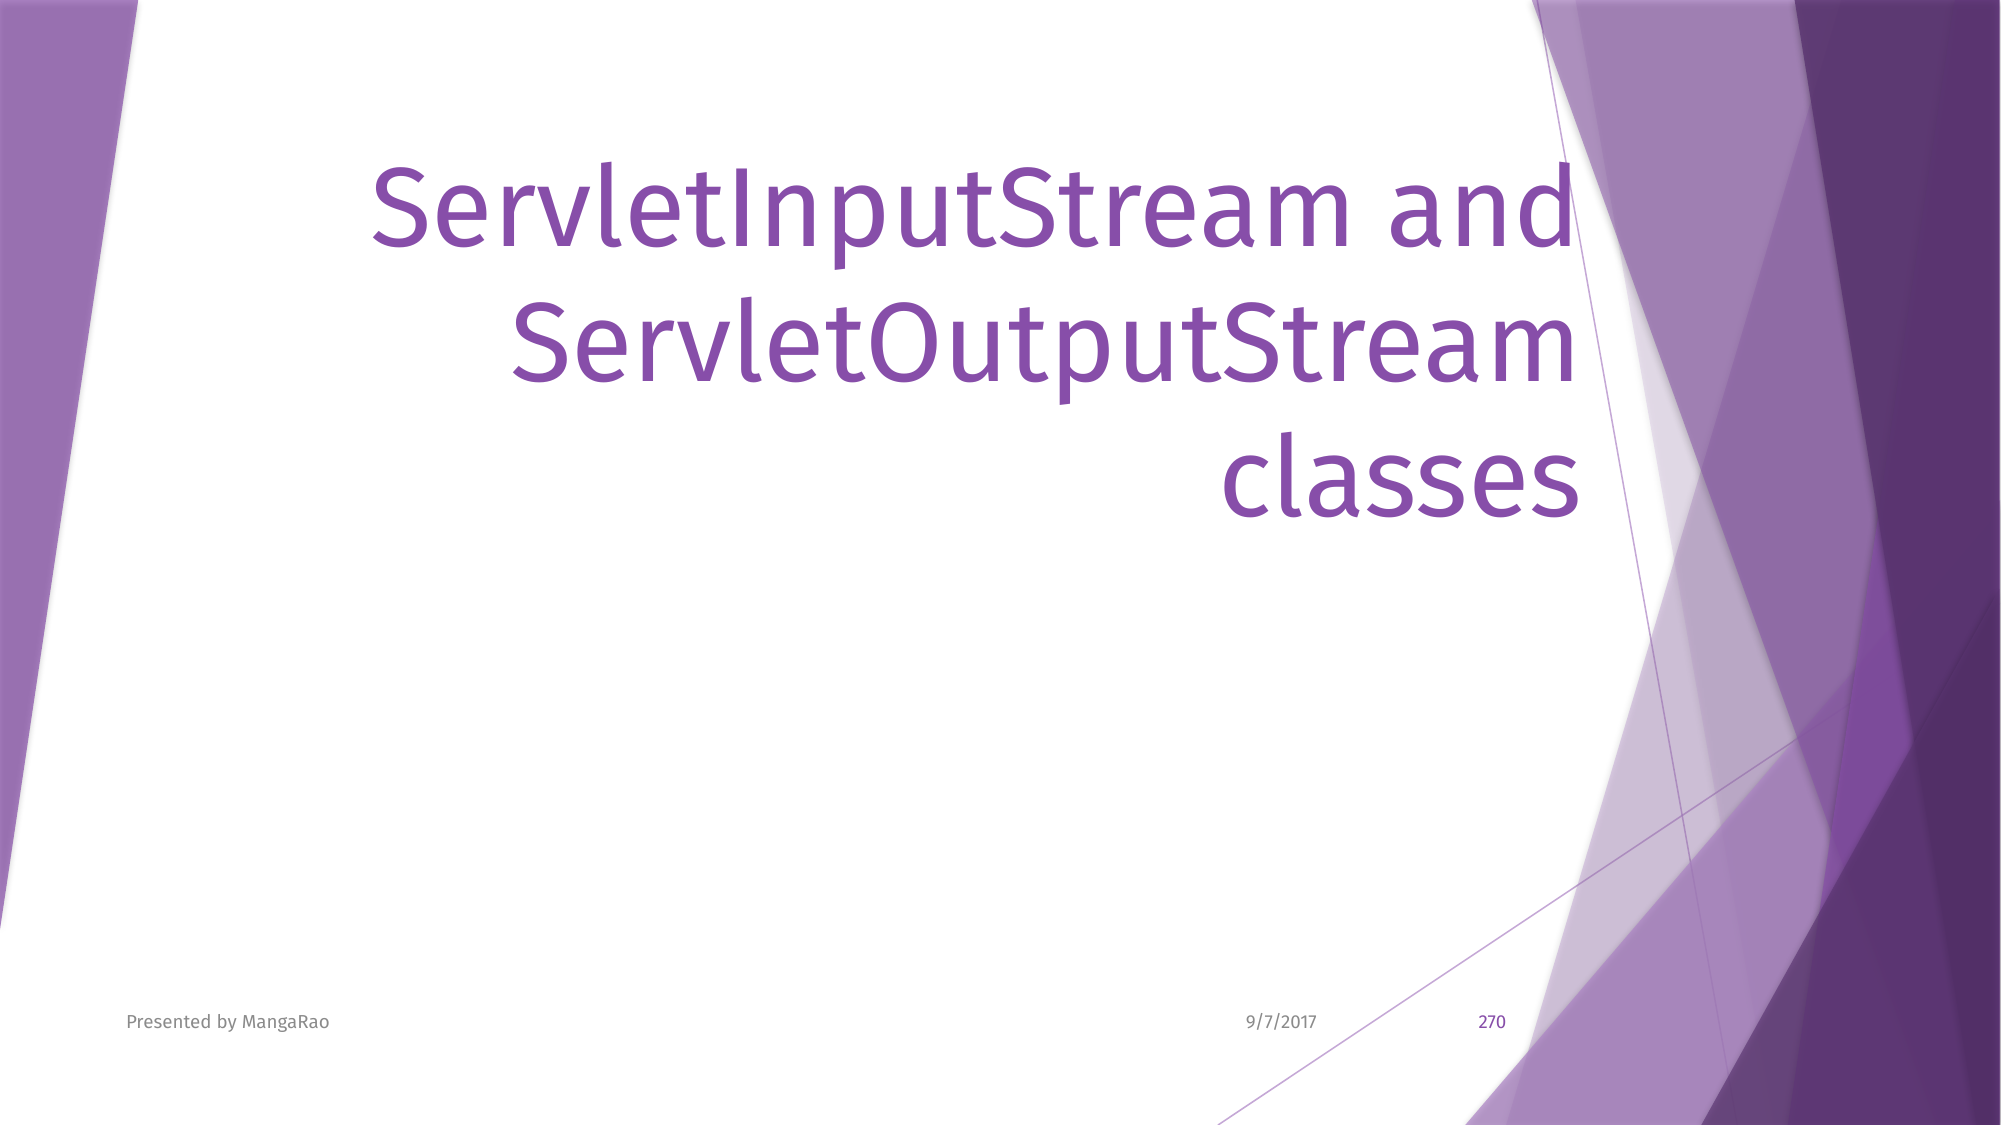

# ServletInputStream and ServletOutputStream classes

Presented by MangaRao
9/7/2017
270